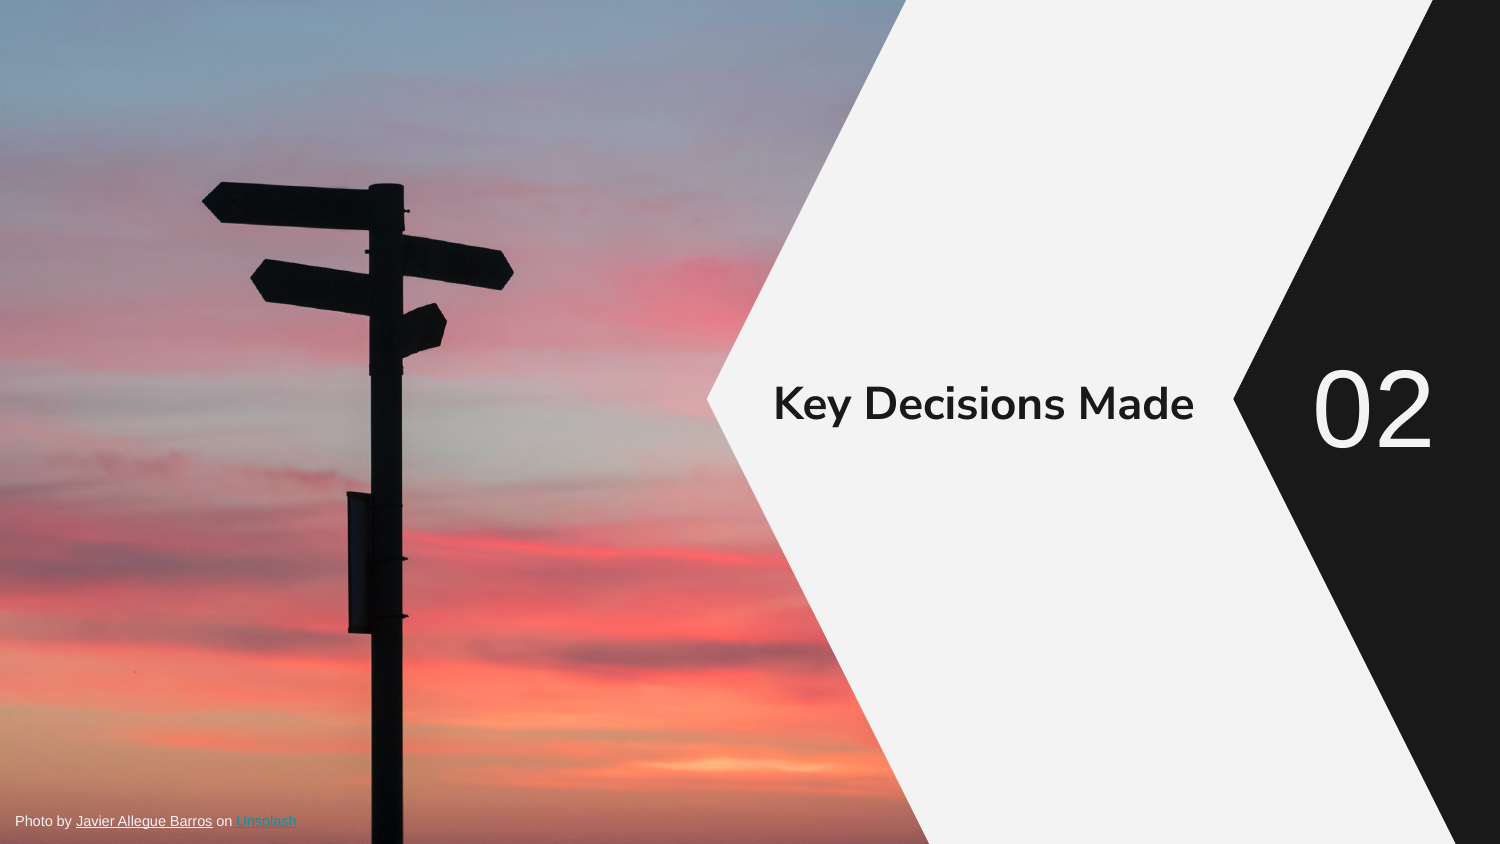

02
# Key Decisions Made
Photo by Javier Allegue Barros on Unsplash